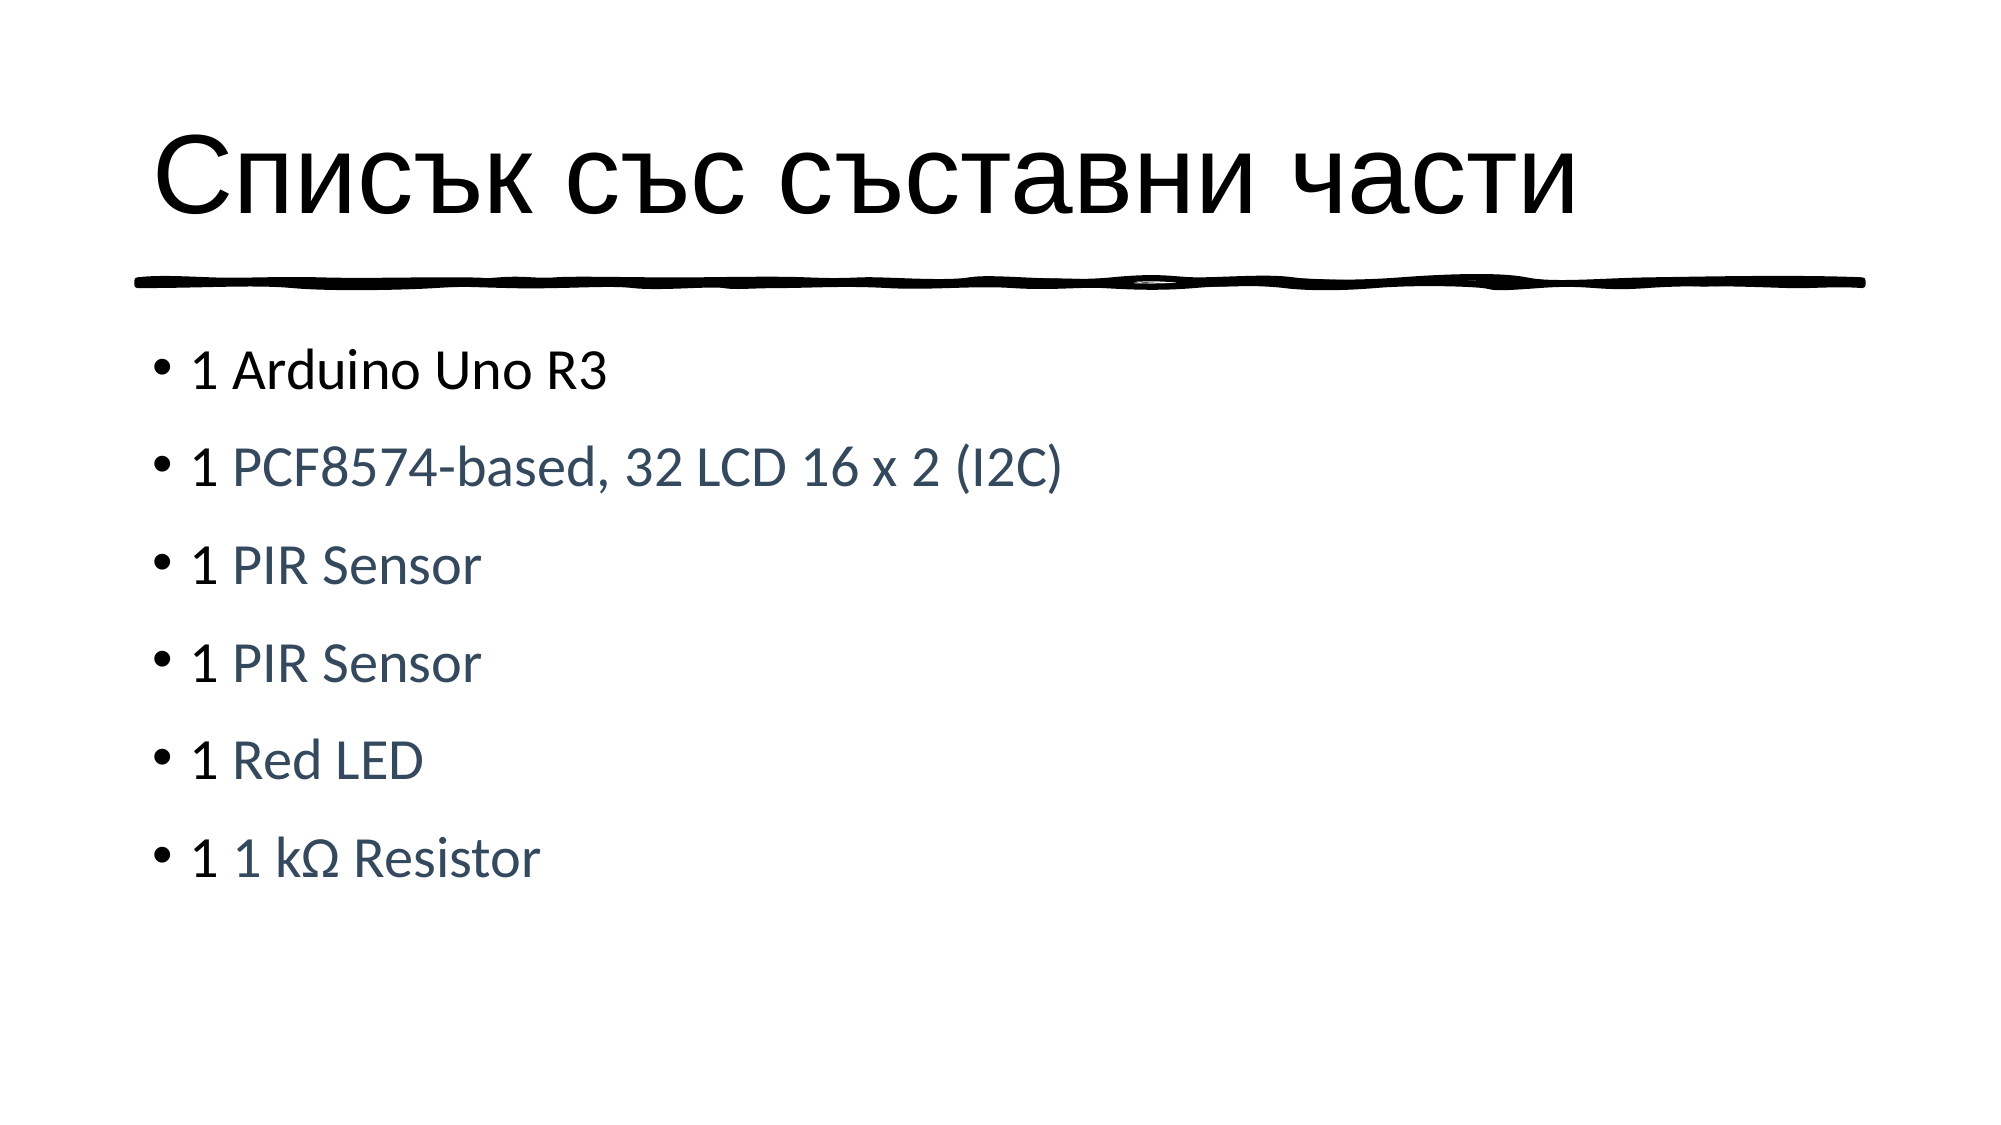

# Списък със съставни части
1 Arduino Uno R3
1 PCF8574-based, 32 LCD 16 x 2 (I2C)
1 PIR Sensor
1 PIR Sensor
1 Red LED
1 1 kΩ Resistor